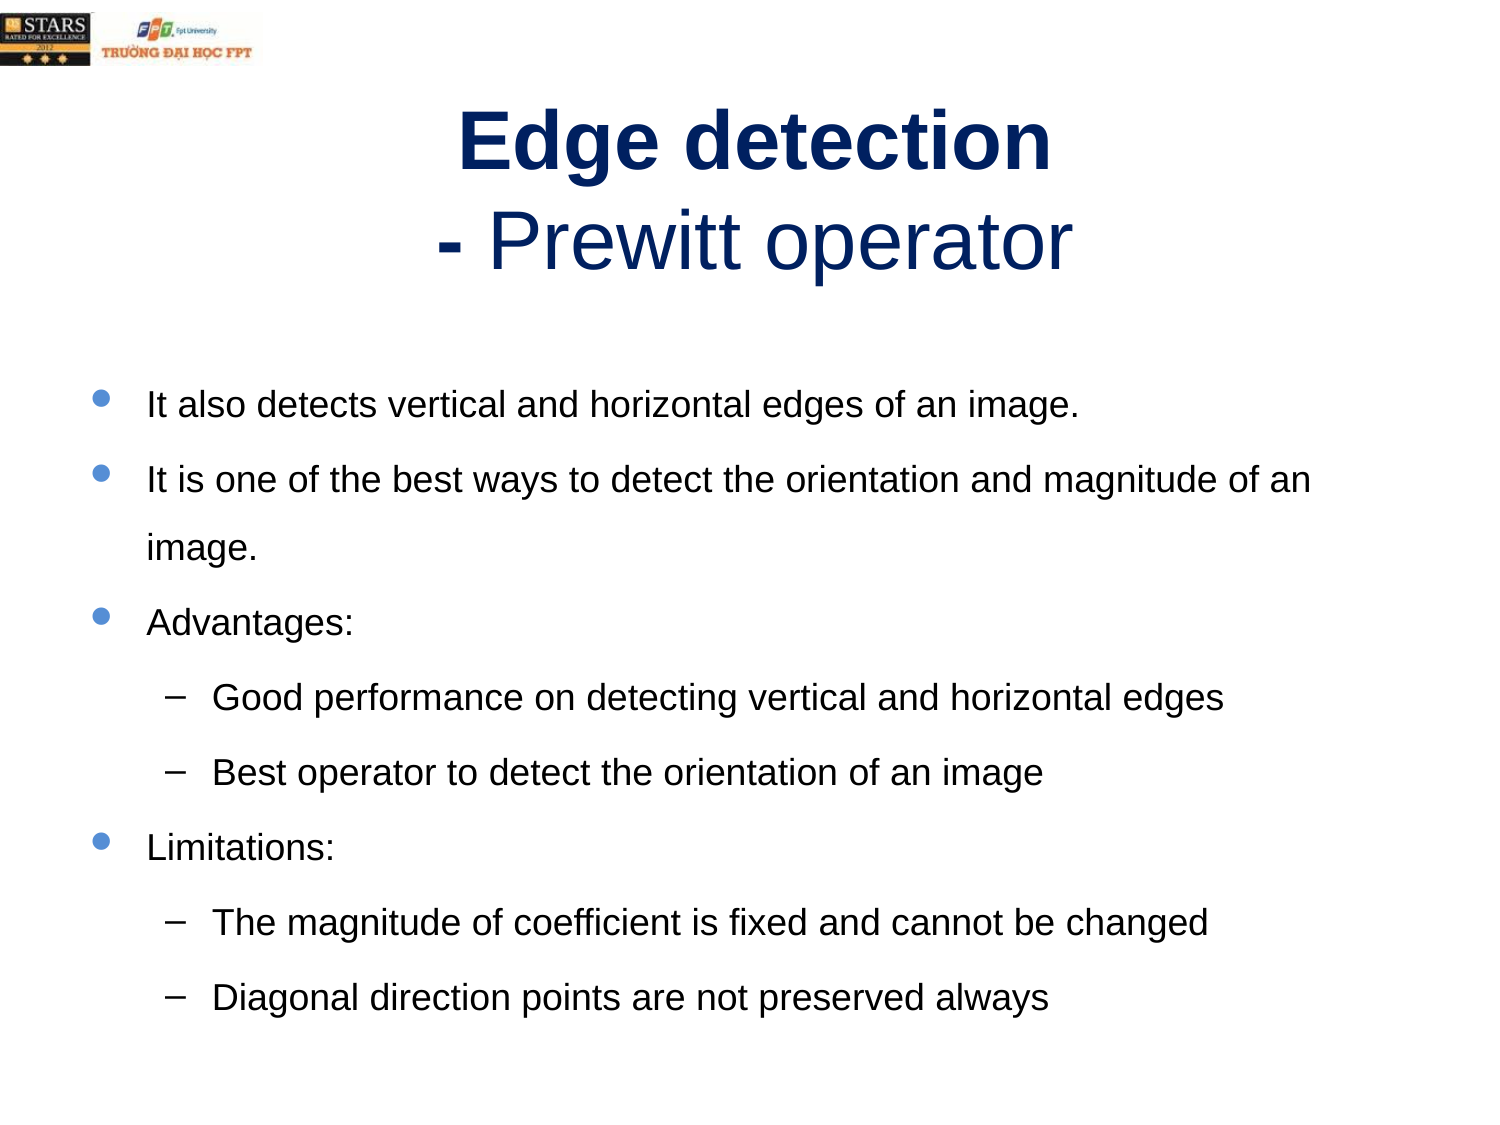

# Edge detection - Prewitt operator
It also detects vertical and horizontal edges of an image.
It is one of the best ways to detect the orientation and magnitude of an image.
Advantages:
Good performance on detecting vertical and horizontal edges
Best operator to detect the orientation of an image
Limitations:
The magnitude of coefficient is fixed and cannot be changed
Diagonal direction points are not preserved always